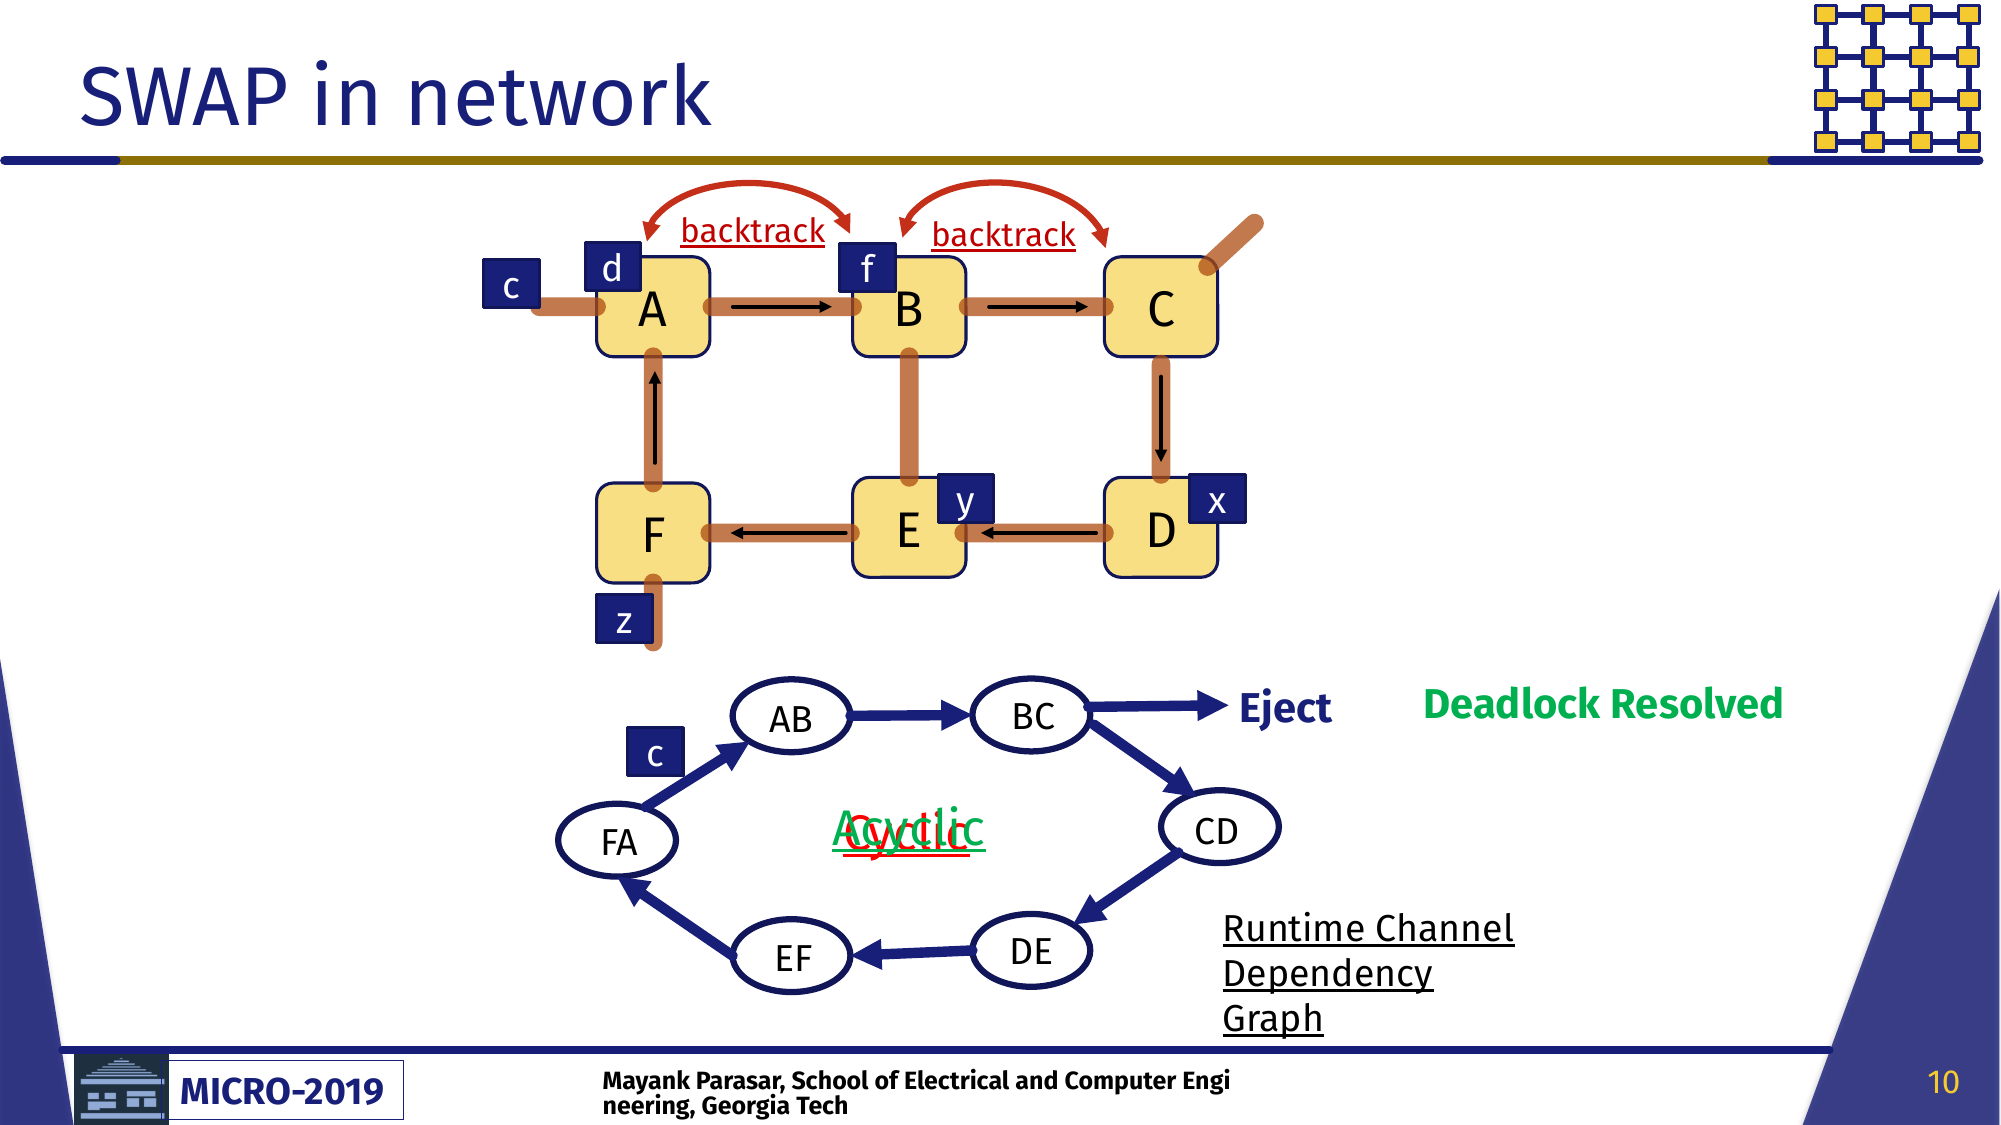

# SWAP in network

backtrack
backtrack
d
f
A
B
C
c
y
x
E
D
F
z
Deadlock Resolved
Eject

BC
AB
c
Acyclic

Cyclic
CD

FA
Runtime Channel Dependency Graph

DE
EF
10
Mayank Parasar, School of Electrical and Computer Engineering, Georgia Tech